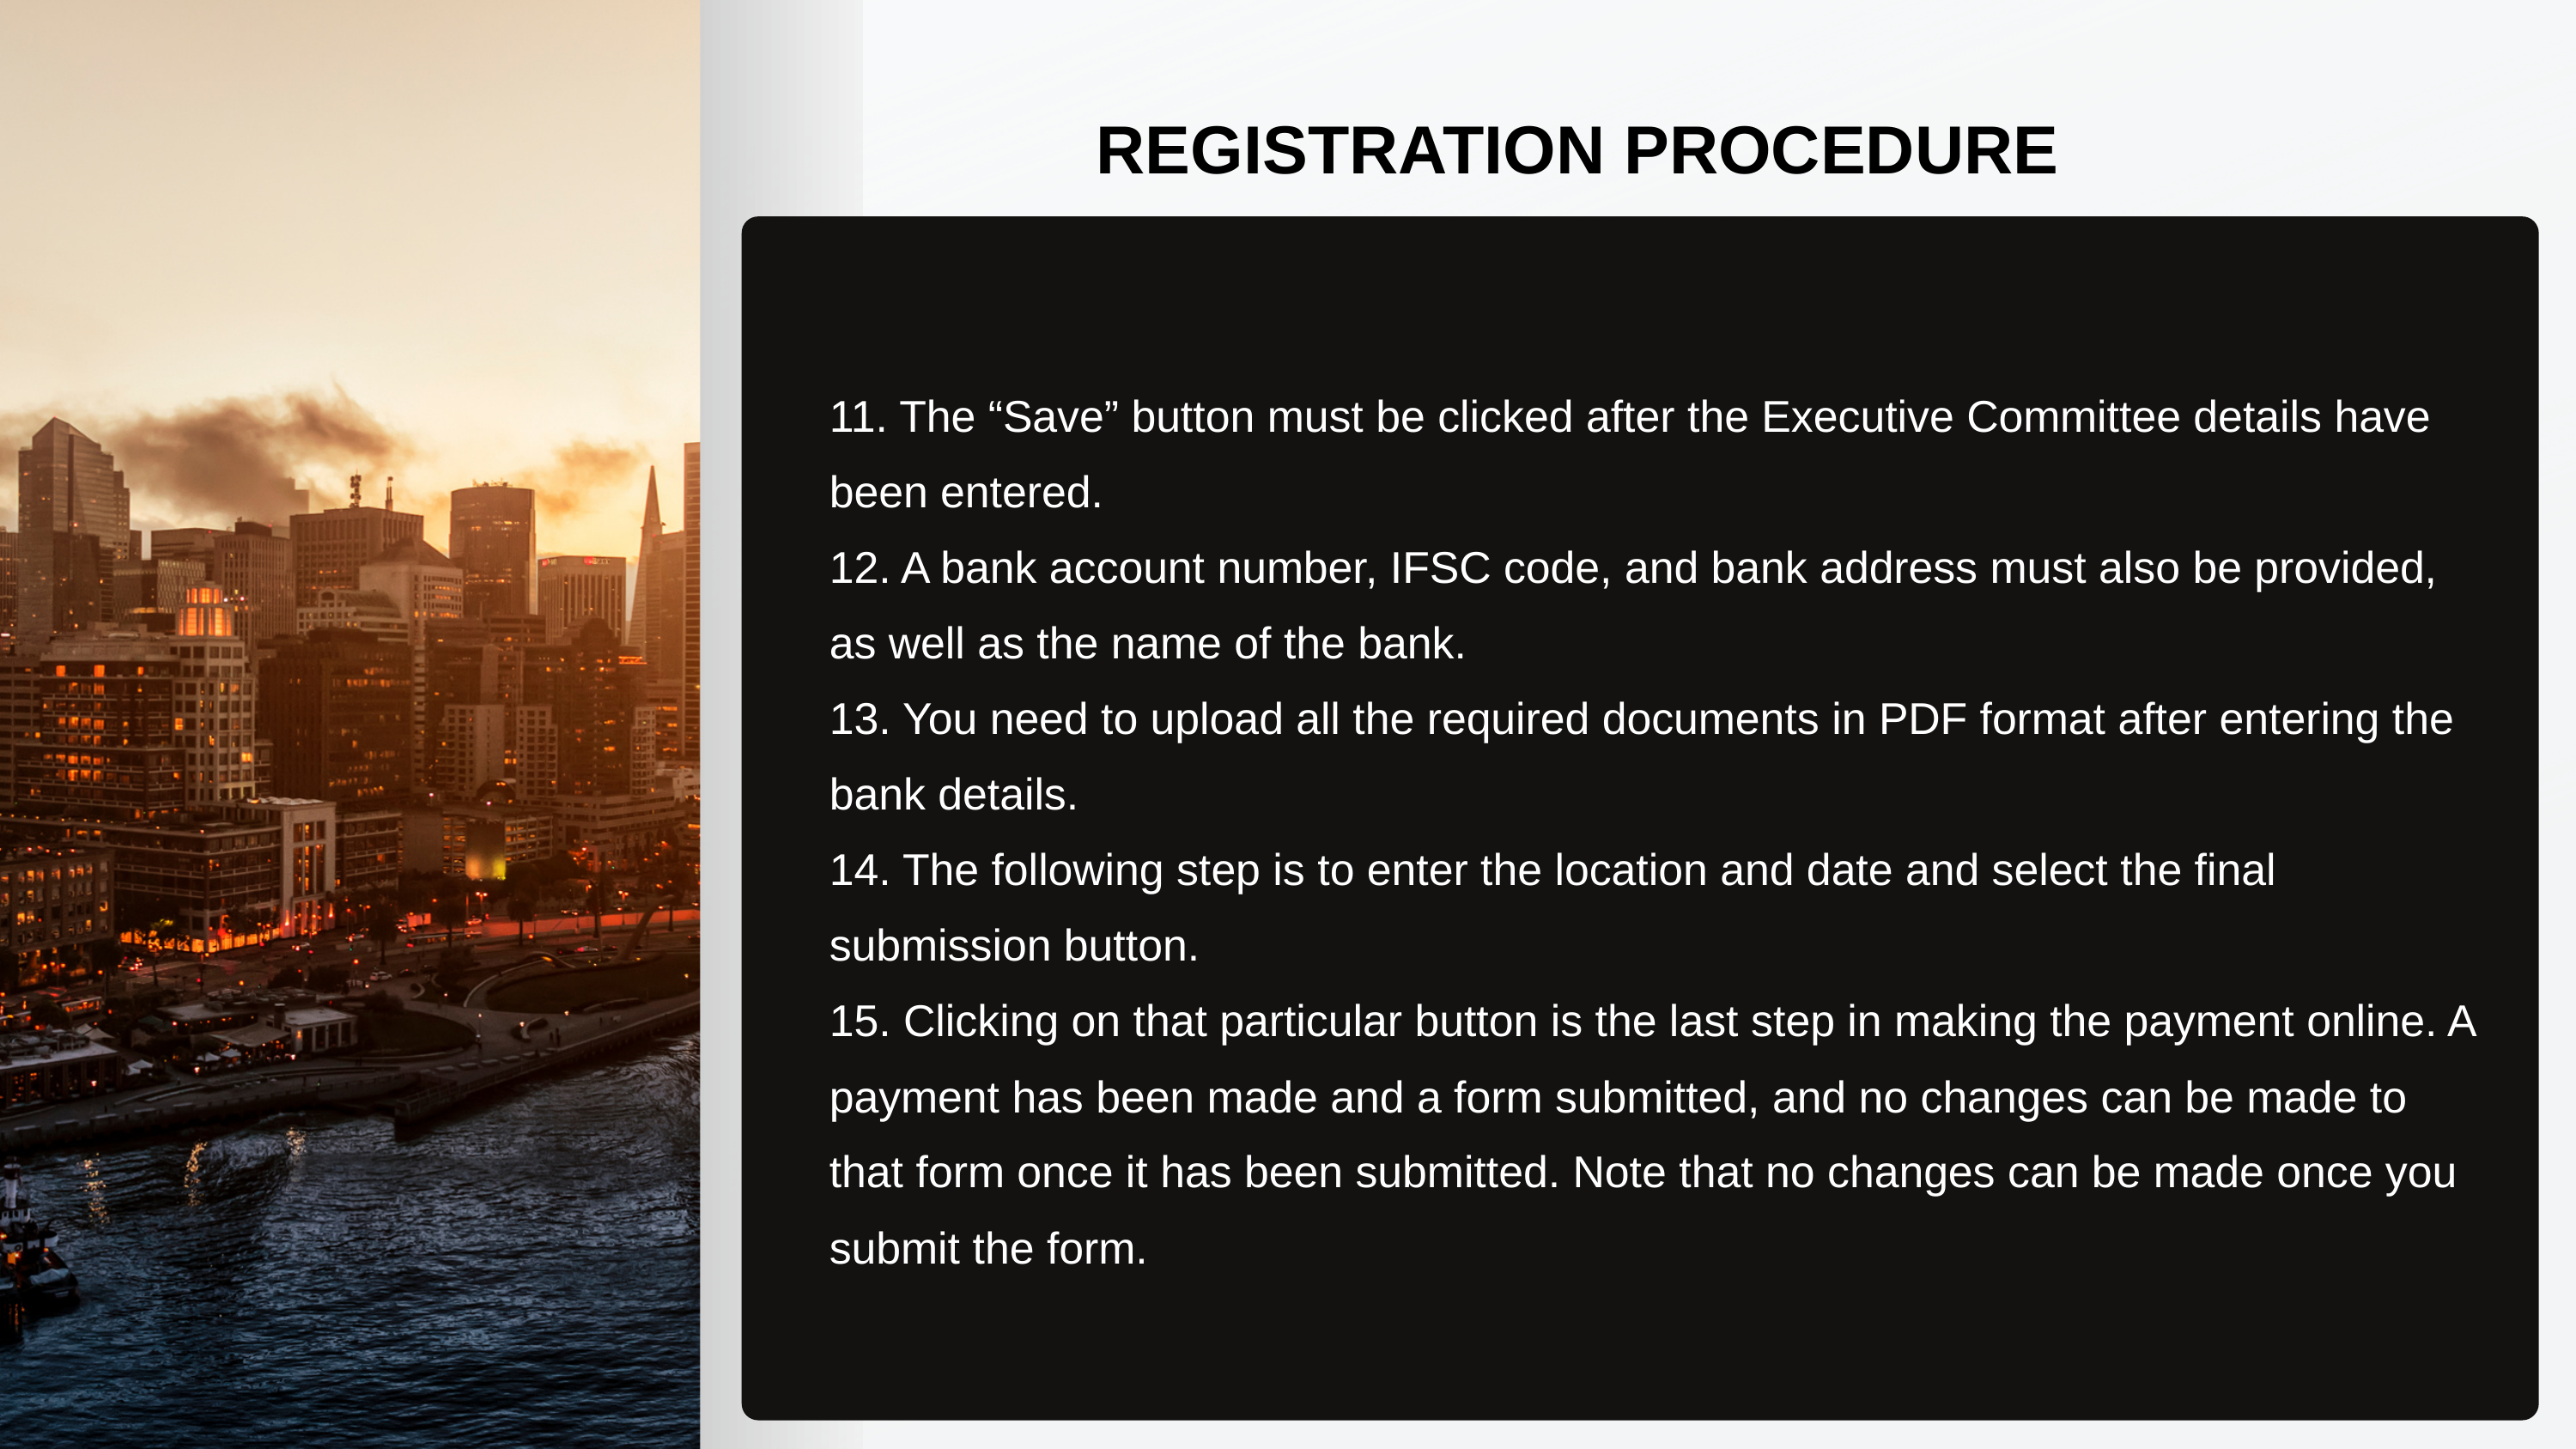

REGISTRATION PROCEDURE

11. The “Save” button must be clicked after the Executive Committee details have been entered.
12. A bank account number, IFSC code, and bank address must also be provided, as well as the name of the bank.
13. You need to upload all the required documents in PDF format after entering the bank details.
14. The following step is to enter the location and date and select the final submission button.
15. Clicking on that particular button is the last step in making the payment online. A payment has been made and a form submitted, and no changes can be made to that form once it has been submitted. Note that no changes can be made once you submit the form.